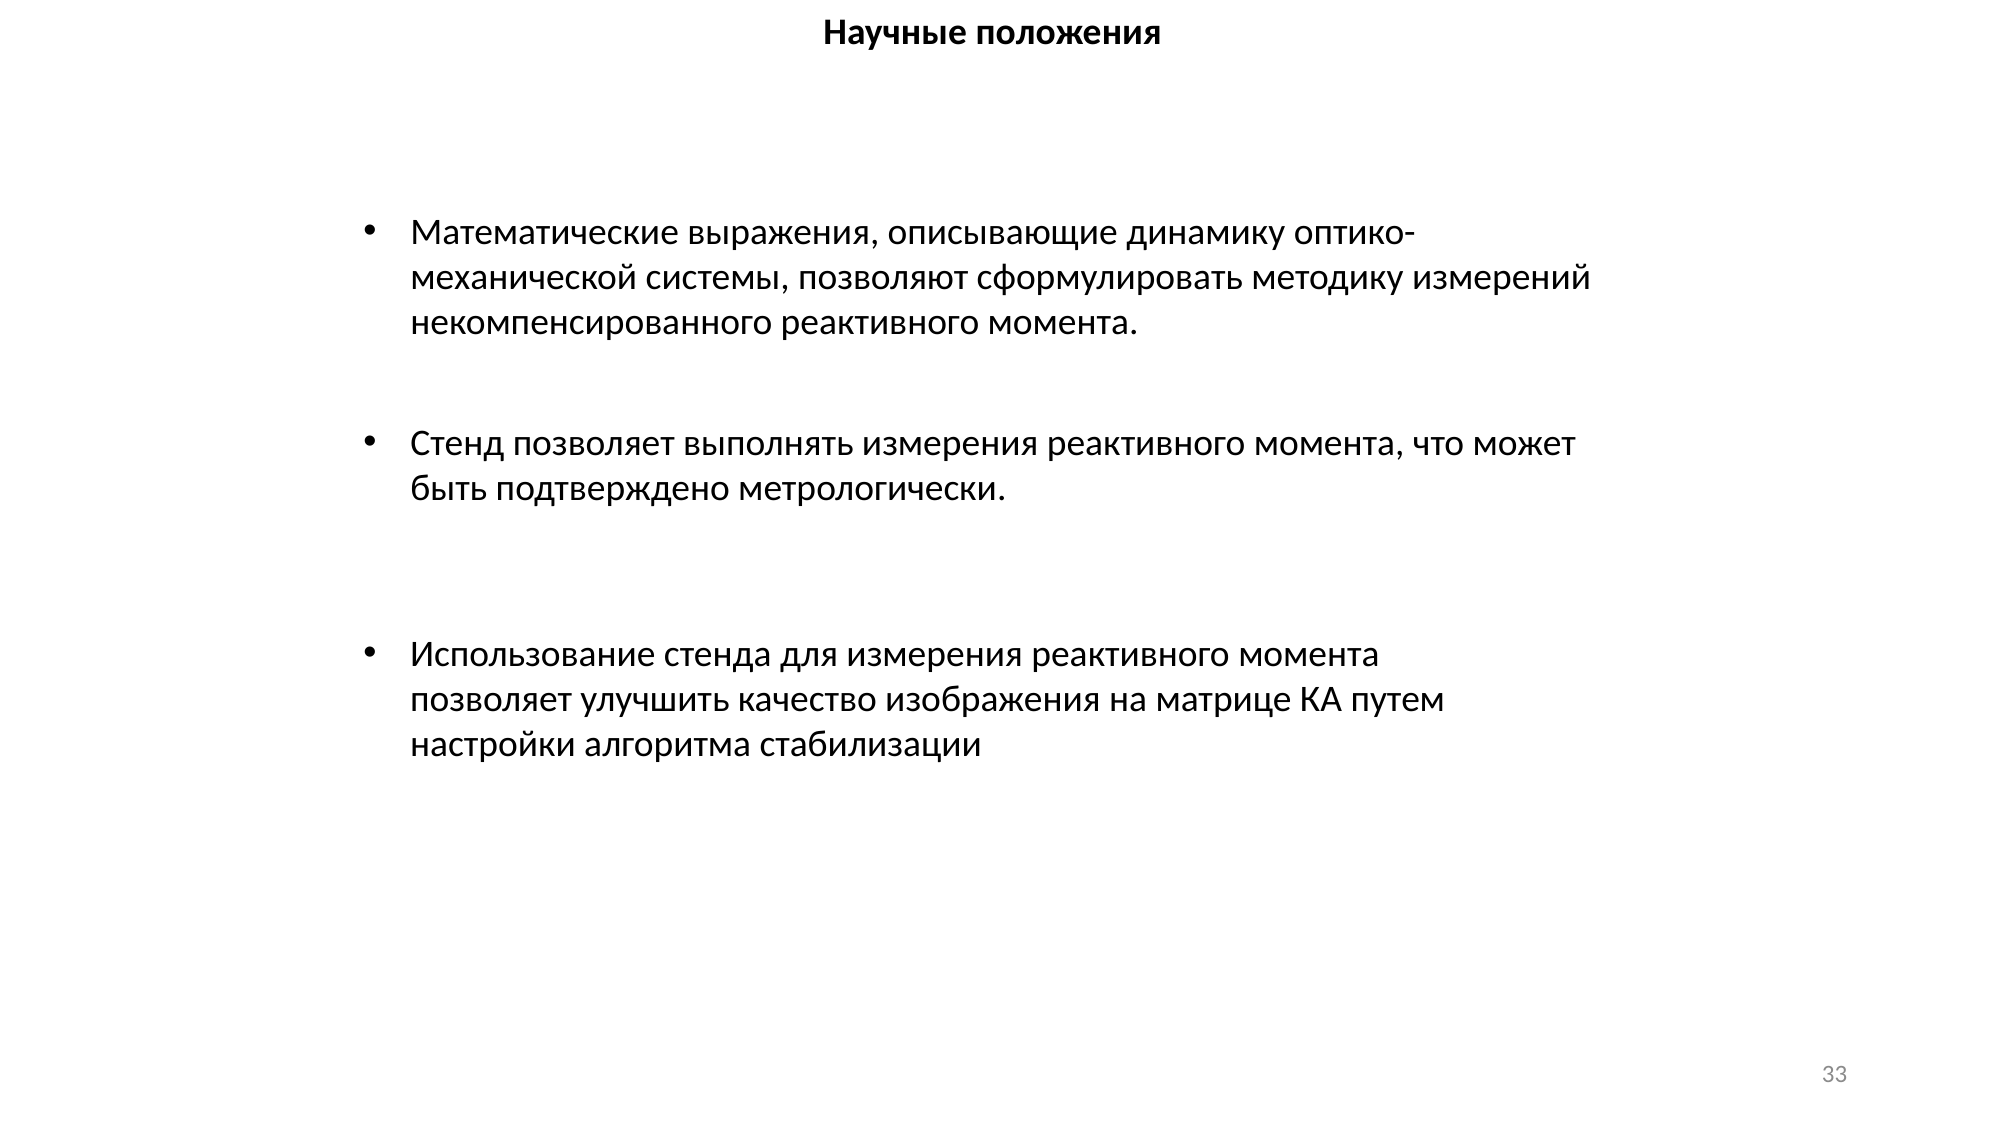

Научные положения
Математические выражения, описывающие динамику оптико-механической системы, позволяют сформулировать методику измерений некомпенсированного реактивного момента.
Стенд позволяет выполнять измерения реактивного момента, что может быть подтверждено метрологически.
Использование стенда для измерения реактивного момента позволяет улучшить качество изображения на матрице КА путем настройки алгоритма стабилизации
33